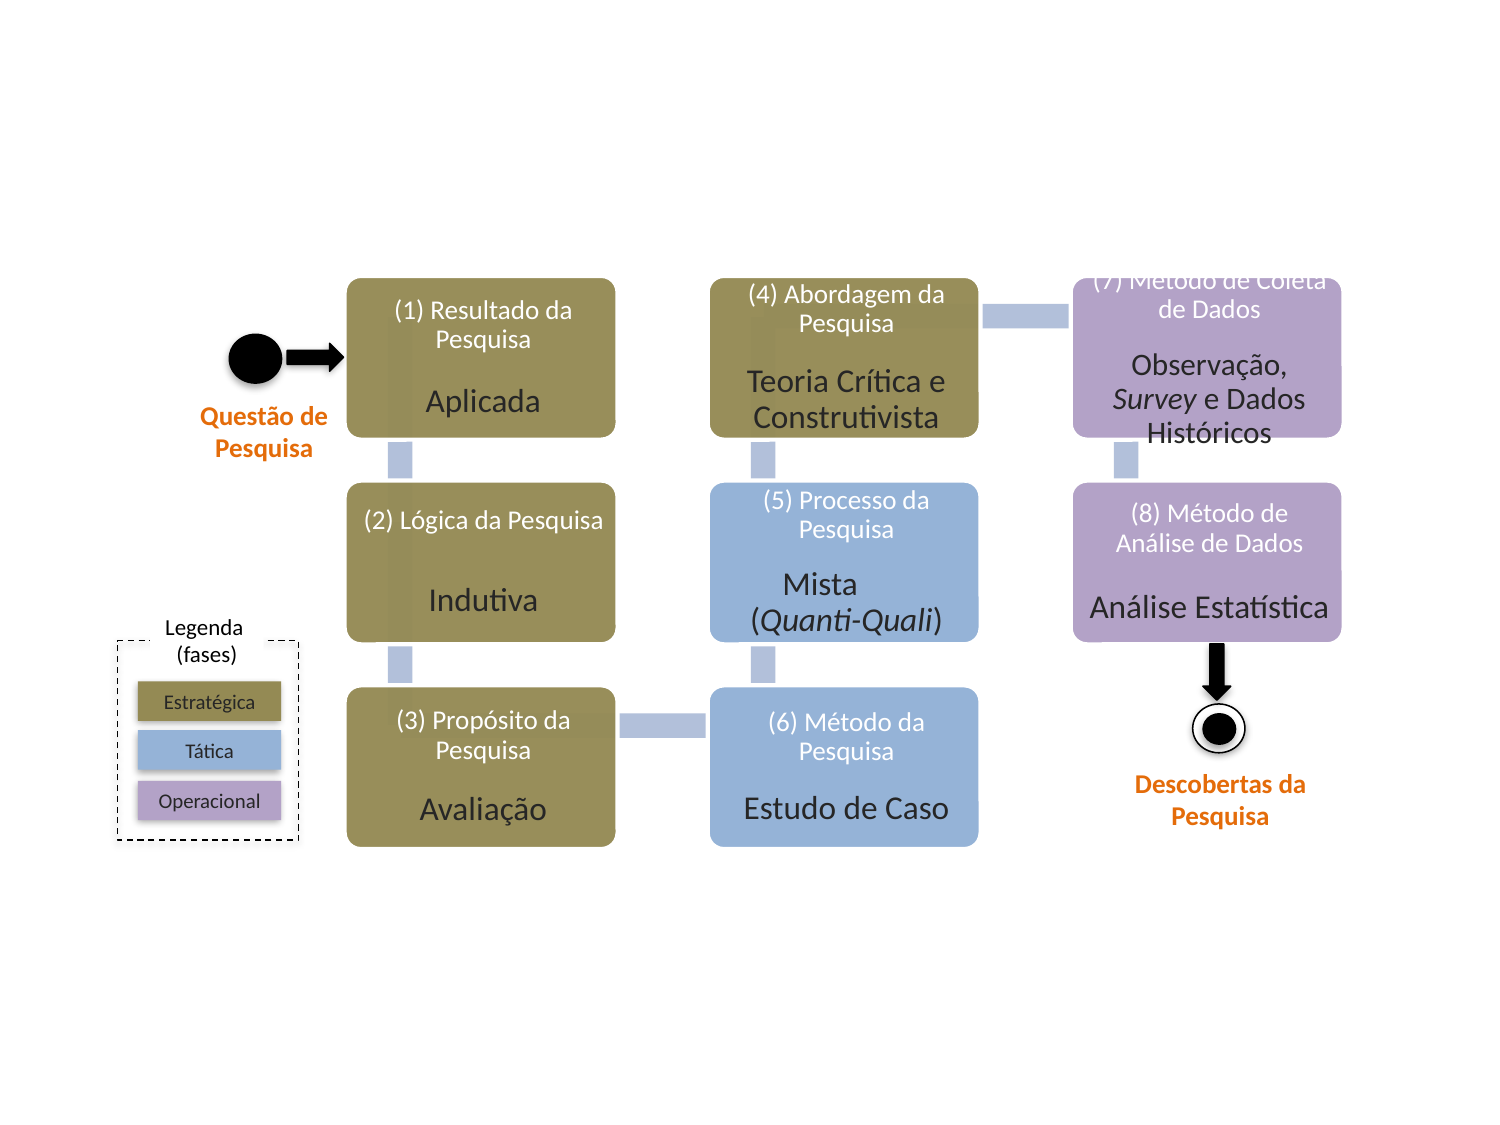

(1) Resultado da Pesquisa

Aplicada
(2) Lógica da Pesquisa

Indutiva
(3) Propósito da Pesquisa

Avaliação
(6) Método da Pesquisa

Estudo de Caso
(5) Processo da Pesquisa

Mista        (Quanti-Quali)
(4) Abordagem da Pesquisa

Teoria Crítica e Construtivista
(7) Método de Coleta de Dados

Observação, Survey e Dados Históricos
(8) Método de Análise de Dados

Análise Estatística

Questão de Pesquisa
Legenda
(fases)

Estratégica
Tática
Operacional

Descobertas da Pesquisa